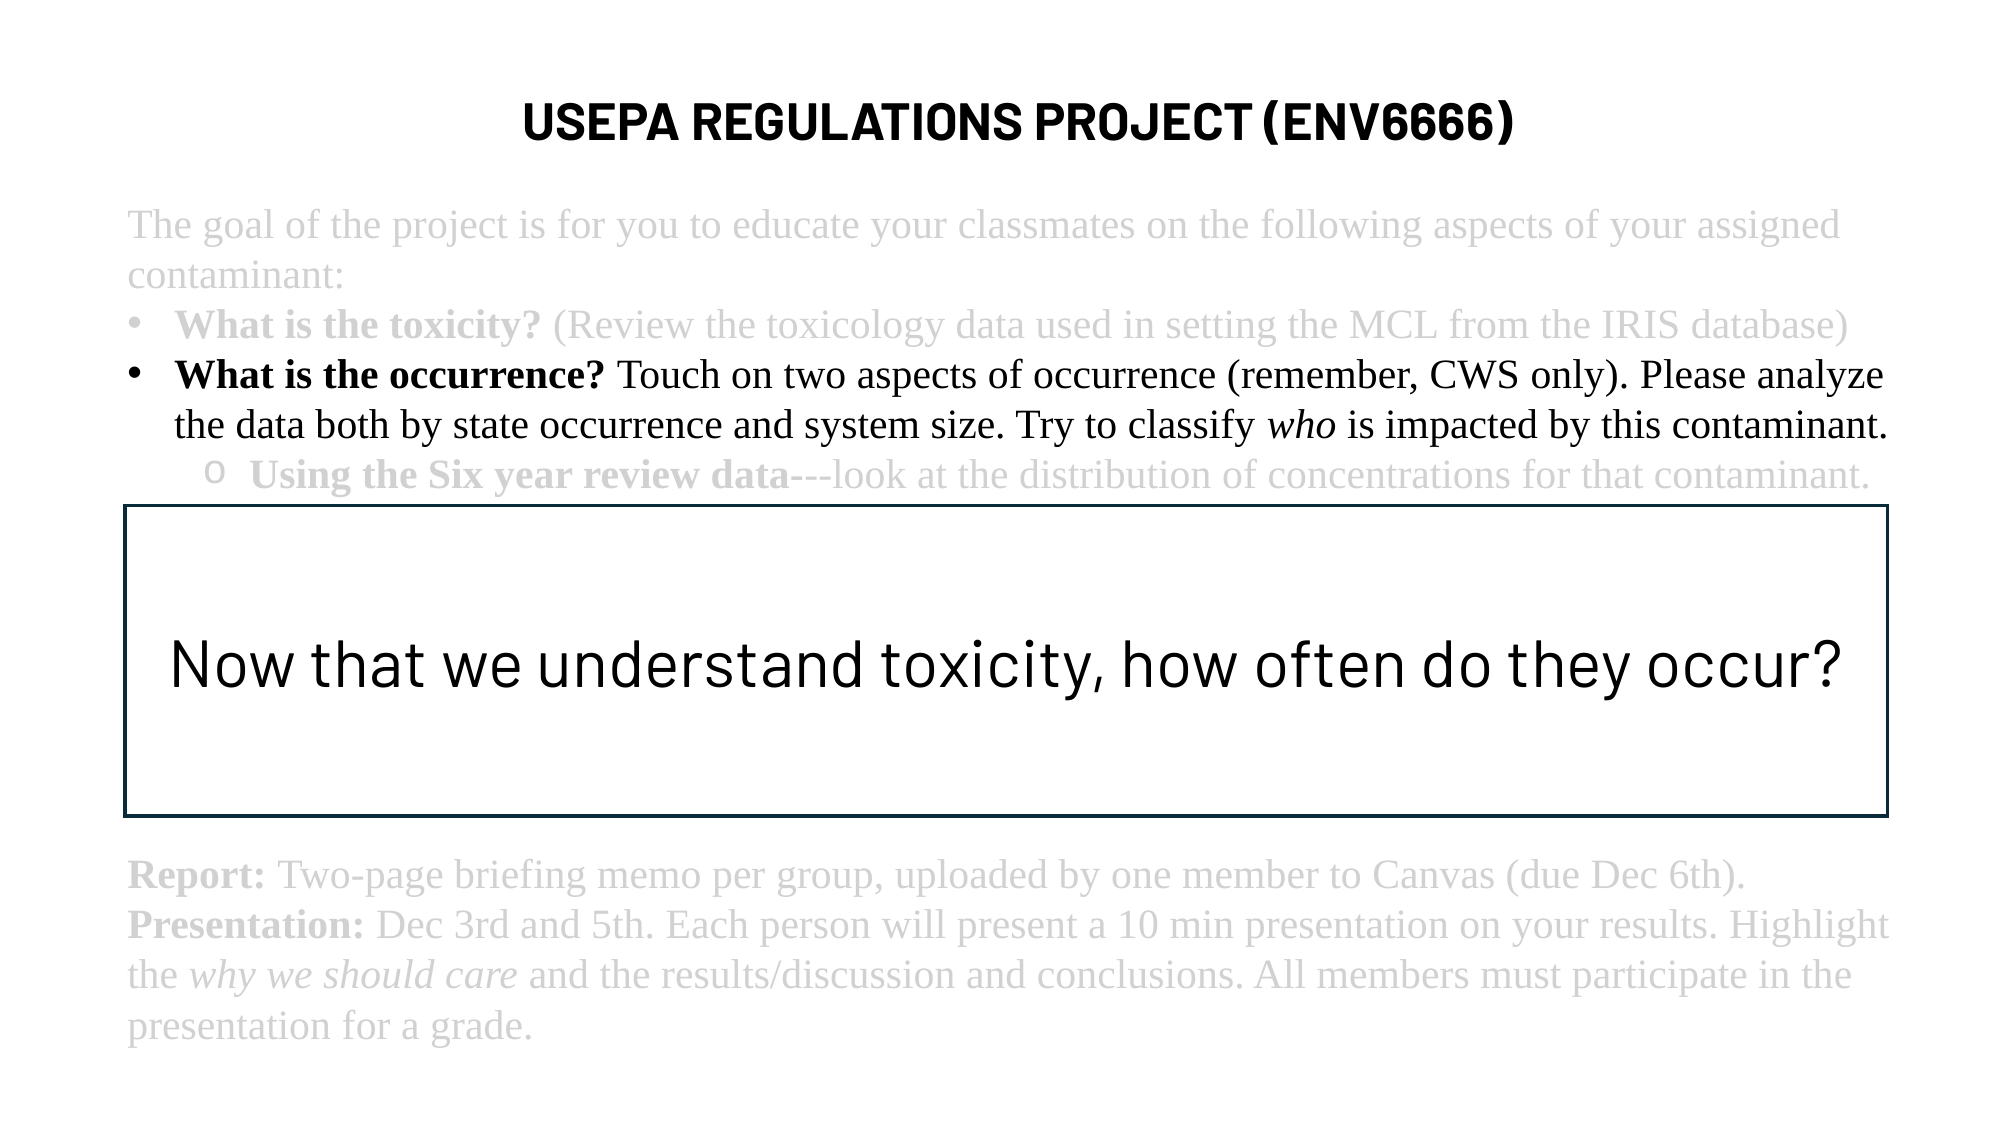

# USEPA REGULATIONS PROJECT (ENV6666)
The goal of the project is for you to educate your classmates on the following aspects of your assigned contaminant:
What is the toxicity? (Review the toxicology data used in setting the MCL from the IRIS database)
What is the occurrence? Touch on two aspects of occurrence (remember, CWS only). Please analyze the data both by state occurrence and system size. Try to classify who is impacted by this contaminant.
Using the Six year review data---look at the distribution of concentrations for that contaminant. How does it break down? Are there systems that are more likely to have higher concentrations (system size? source water type? etc)
Using SDWIS Federal reports—review MCL violation data for that contaminant on a national basis. Are there geographical hotspots? Are there yearly trends? Hypothesis regarding trends?
What happens if a utility exceeds the regulatory threshold (MCL)?
Treatment---how can utilities effectively remove the contaminant.

Report: Two-page briefing memo per group, uploaded by one member to Canvas (due Dec 6th).
Presentation: Dec 3rd and 5th. Each person will present a 10 min presentation on your results. Highlight the why we should care and the results/discussion and conclusions. All members must participate in the presentation for a grade.
Now that we understand toxicity, how often do they occur?